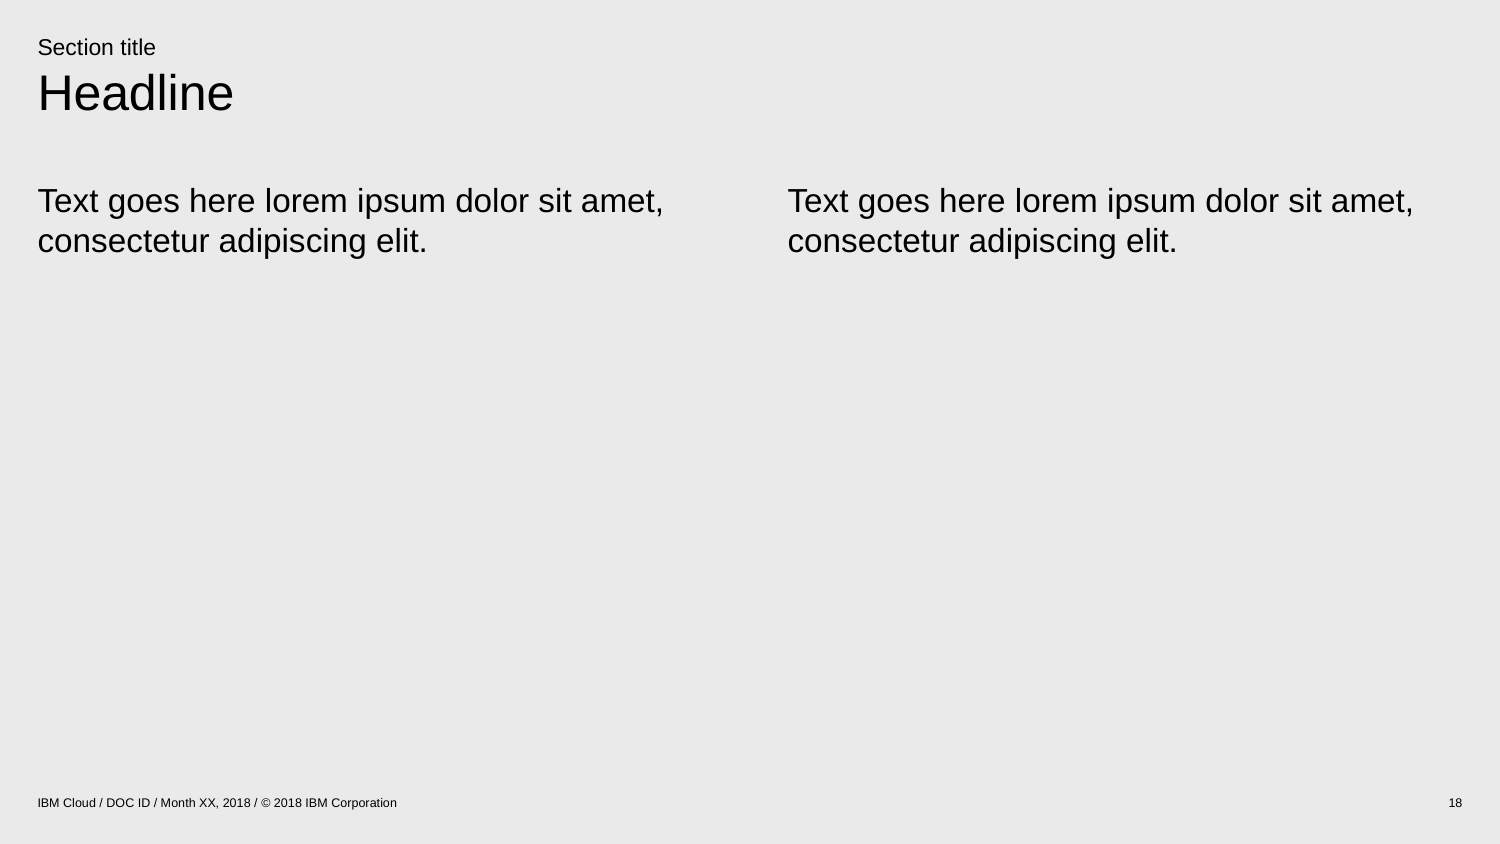

Section title
# Headline
Text goes here lorem ipsum dolor sit amet, consectetur adipiscing elit.

Text goes here lorem ipsum dolor sit amet, consectetur adipiscing elit.

IBM Cloud / DOC ID / Month XX, 2018 / © 2018 IBM Corporation
18